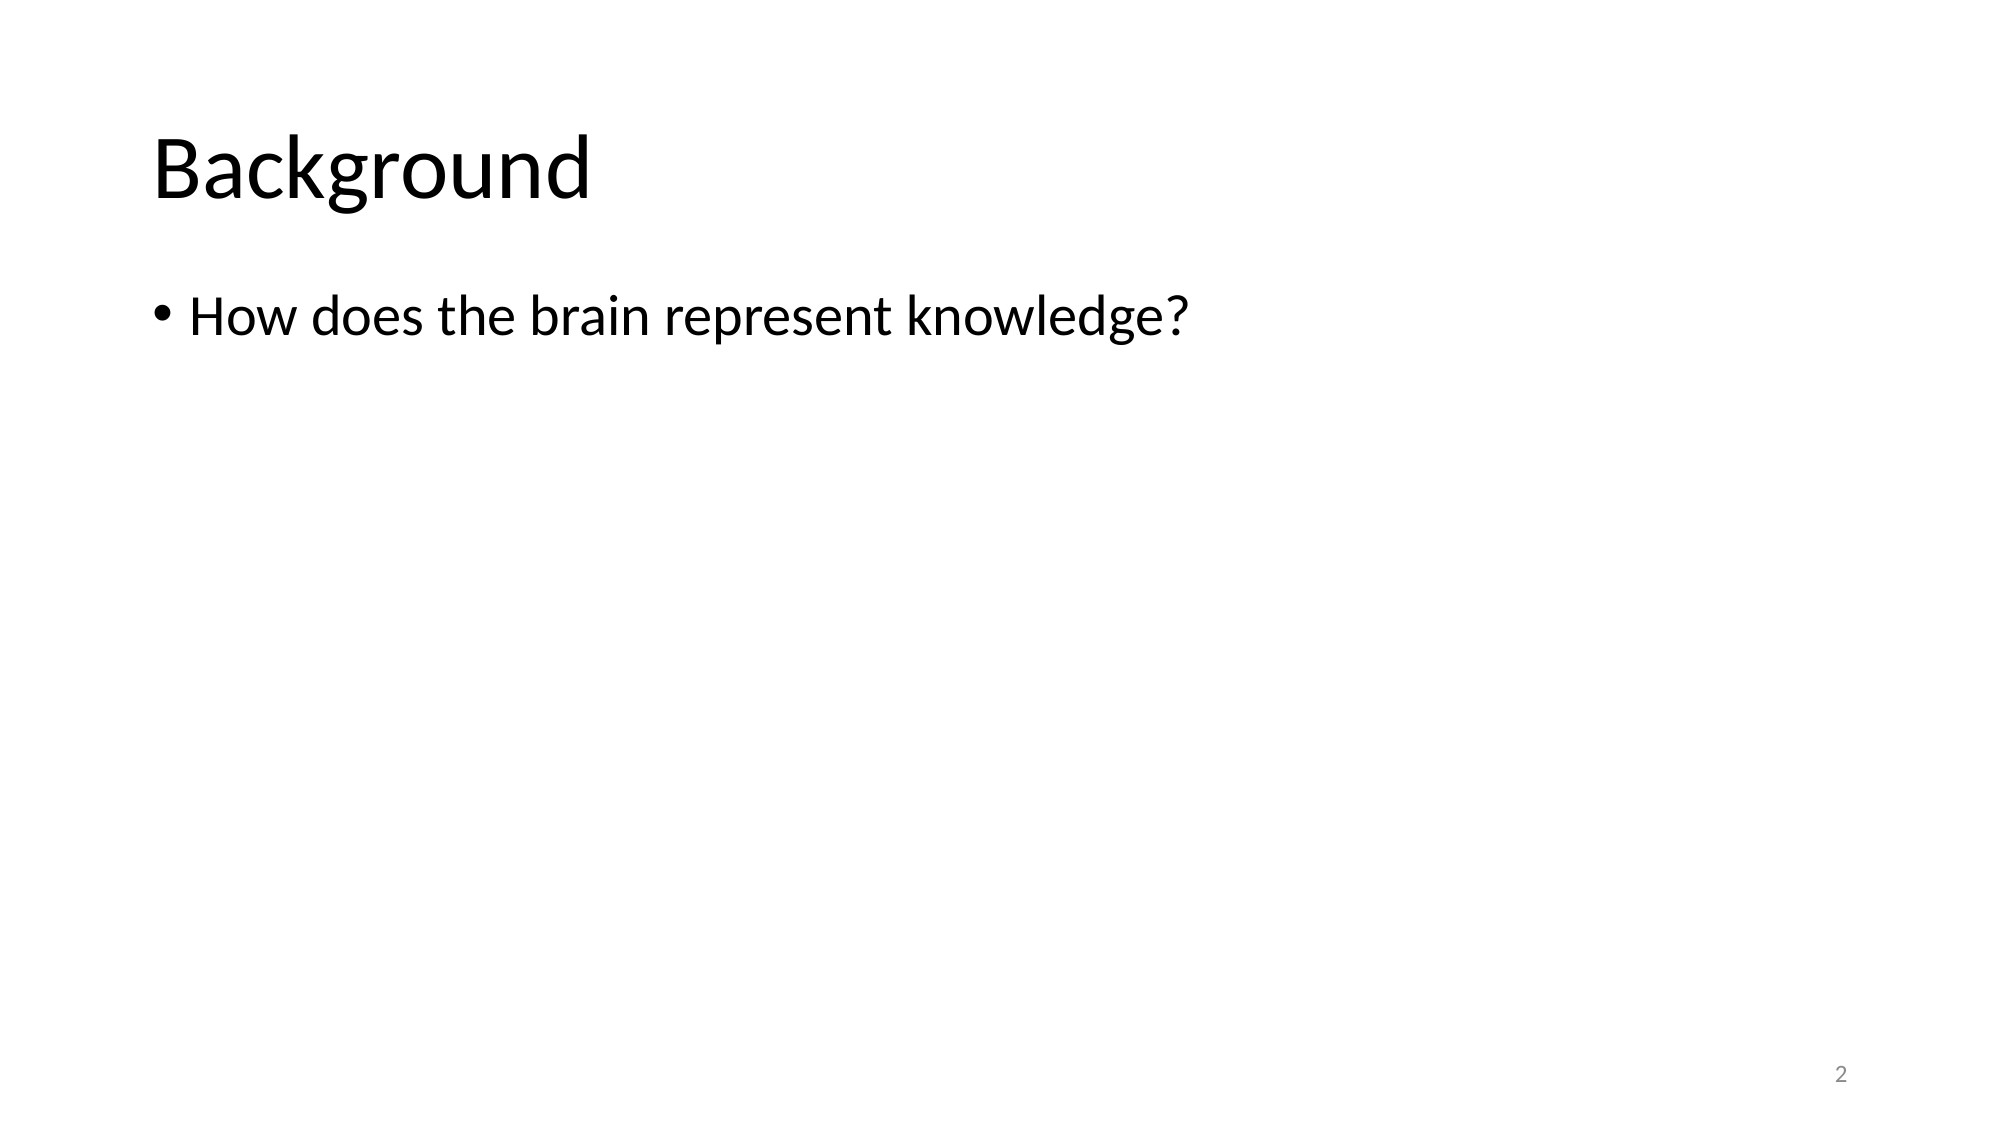

# Background
How does the brain represent knowledge?
2